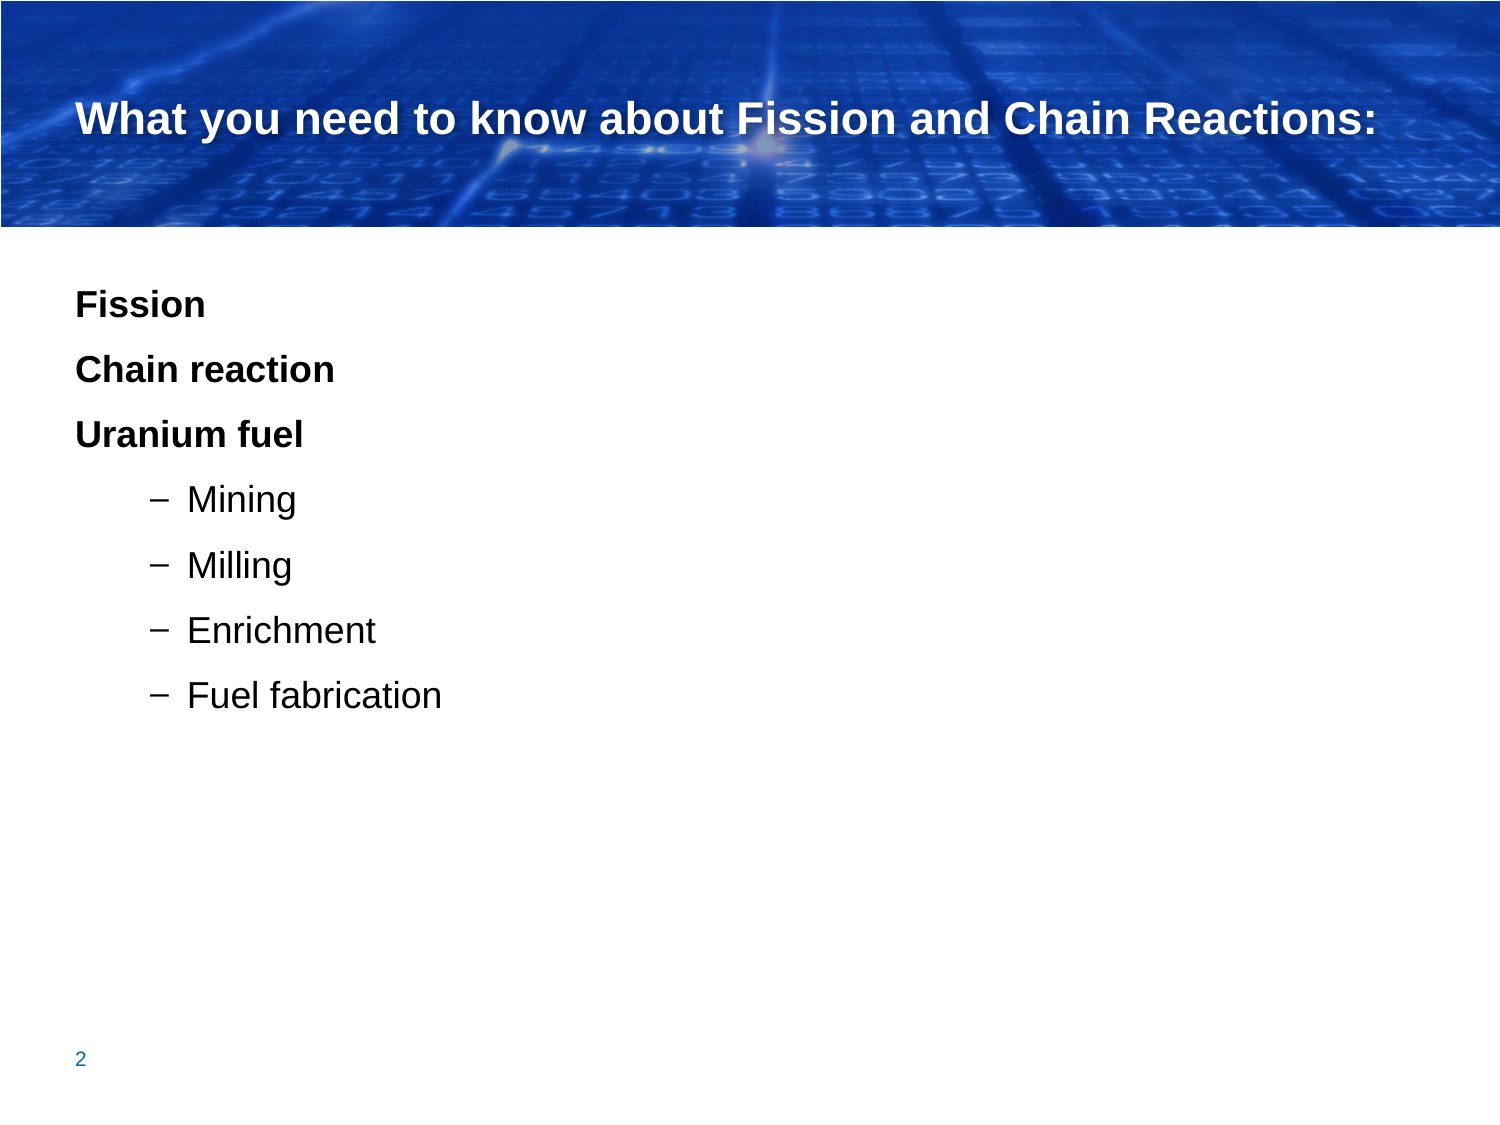

# What you need to know about Fission and Chain Reactions:
Fission
Chain reaction
Uranium fuel
Mining
Milling
Enrichment
Fuel fabrication

2